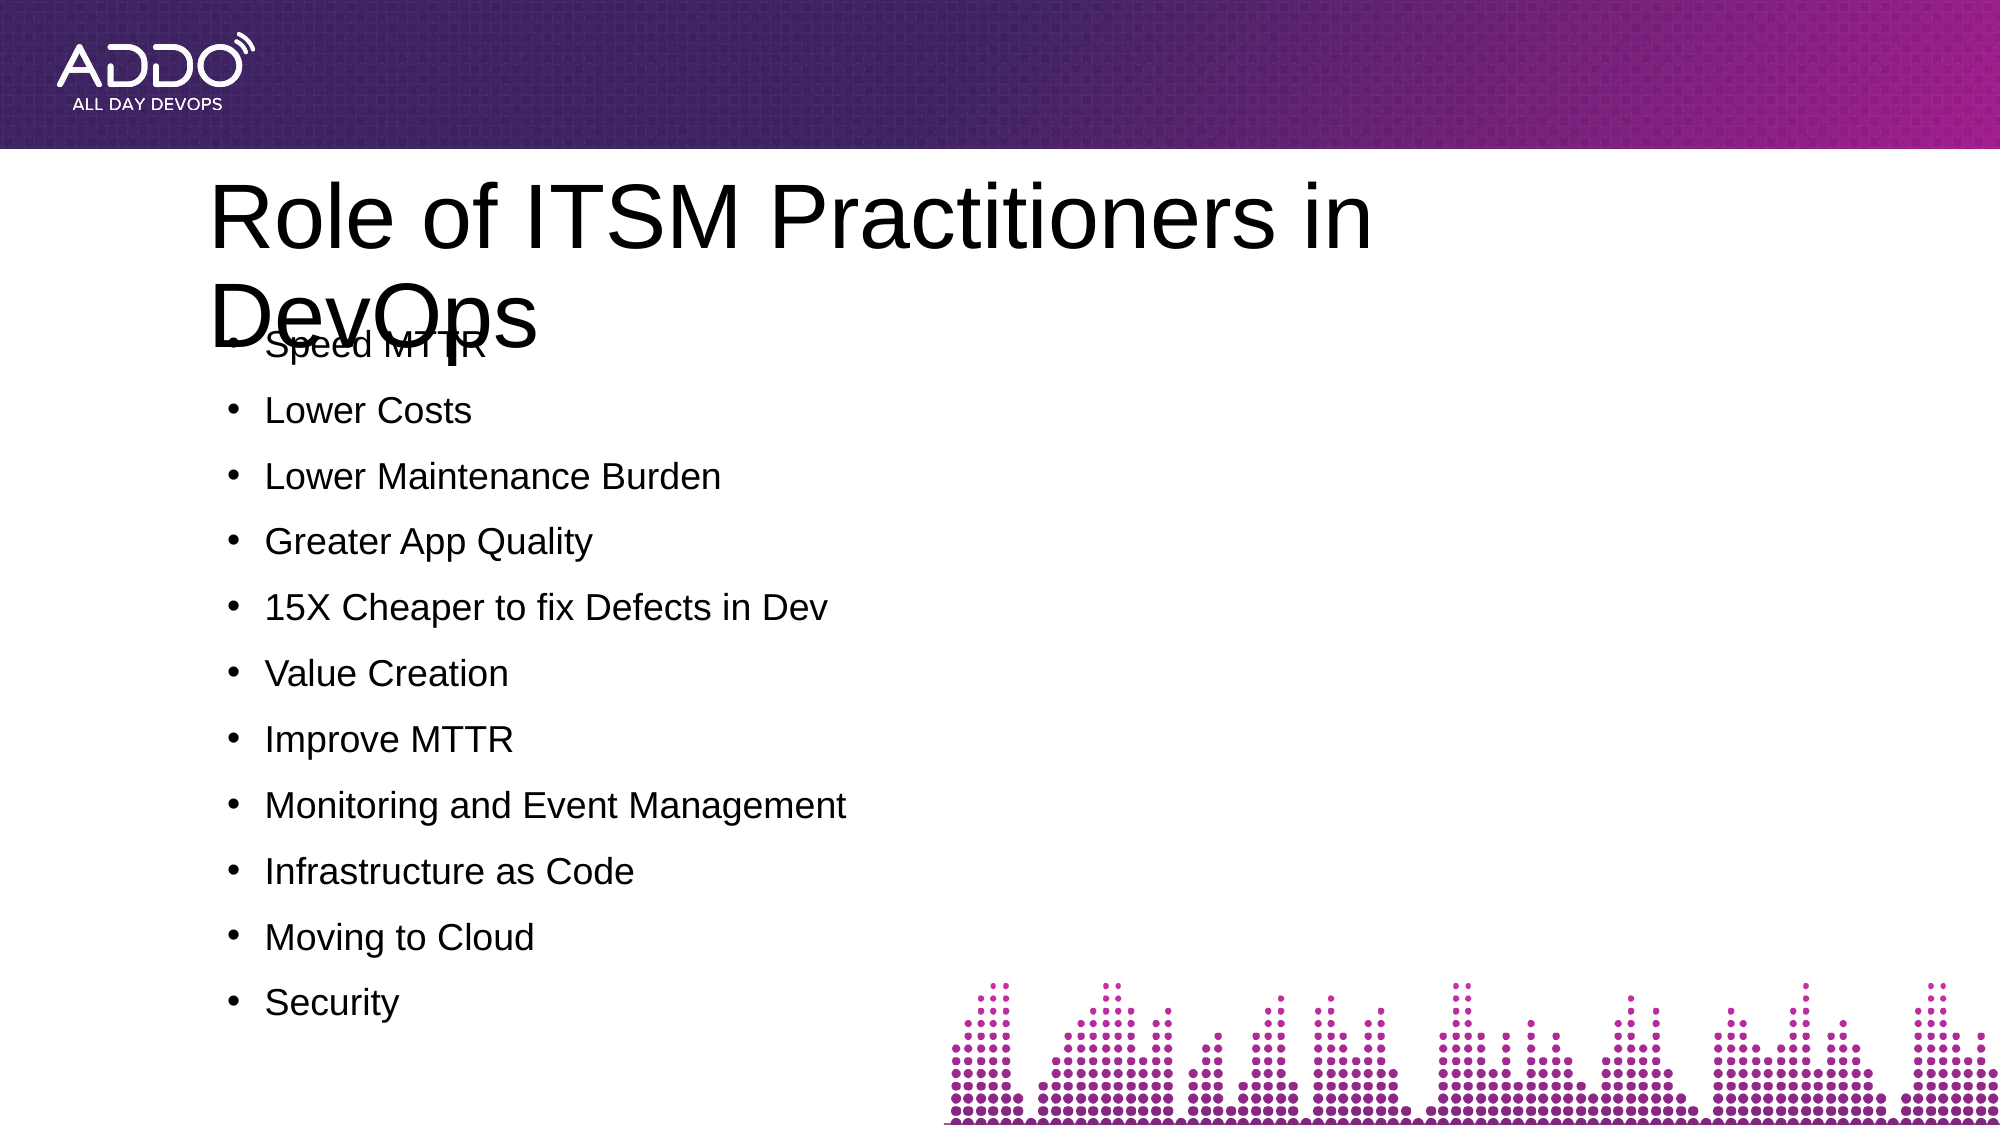

# Role of ITSM Practitioners in DevOps
Speed MTTR
Lower Costs
Lower Maintenance Burden
Greater App Quality
15X Cheaper to fix Defects in Dev
Value Creation
Improve MTTR
Monitoring and Event Management
Infrastructure as Code
Moving to Cloud
Security